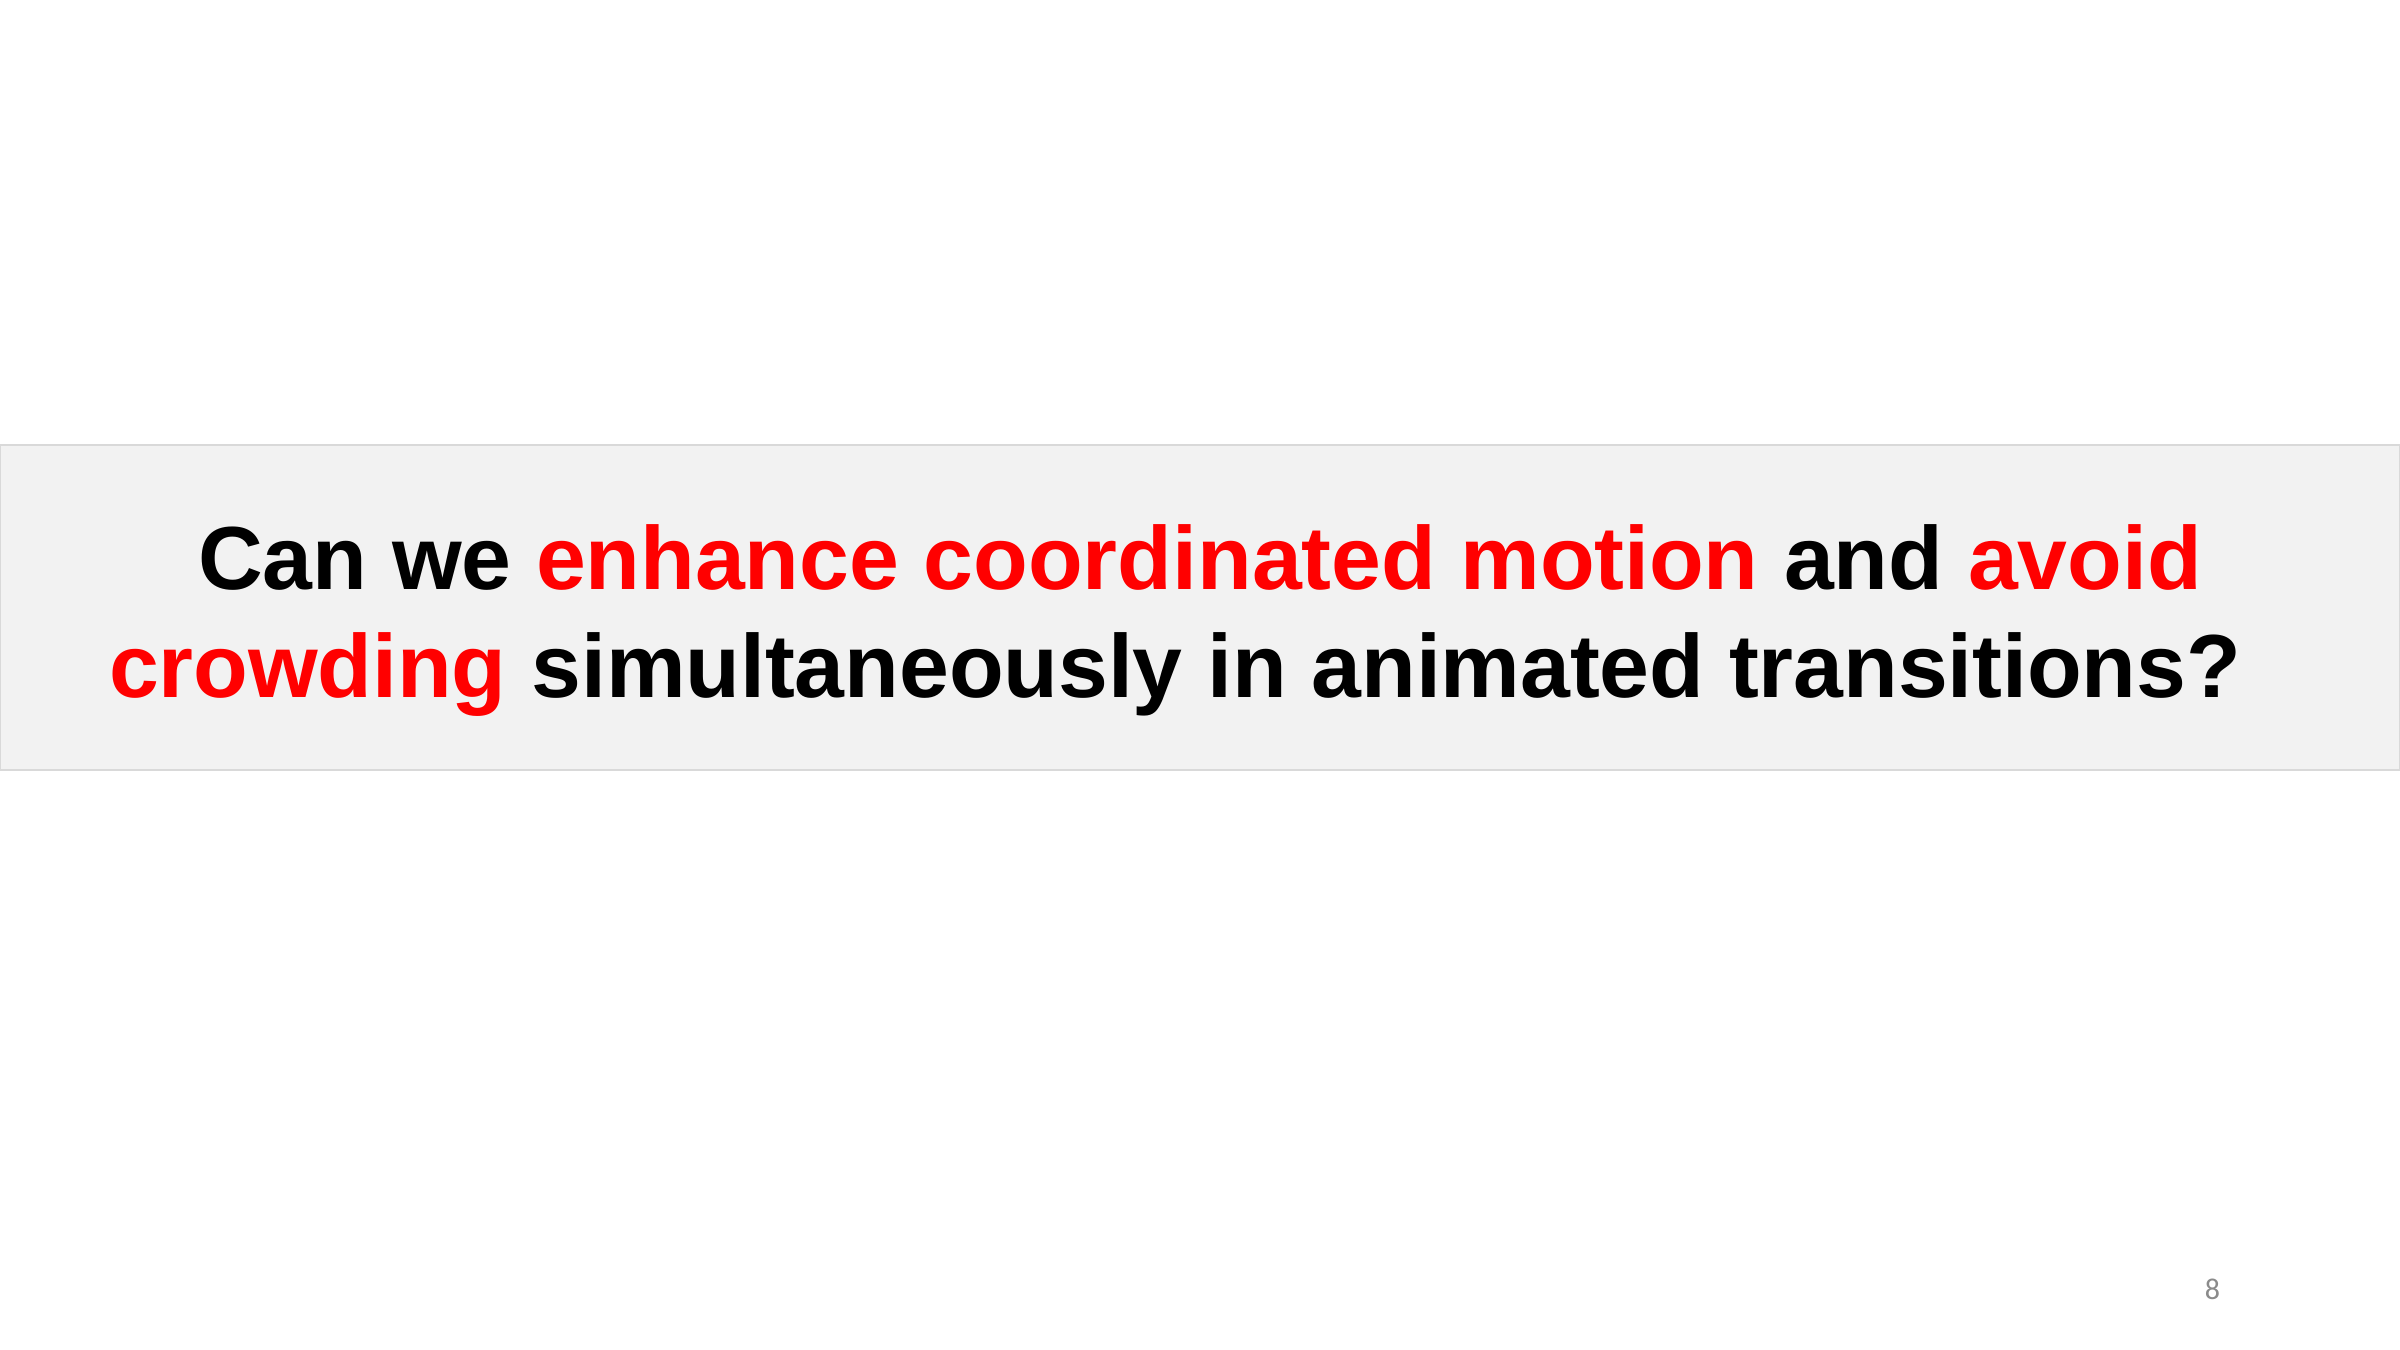

Can we enhance coordinated motion and avoid crowding simultaneously in animated transitions?
8